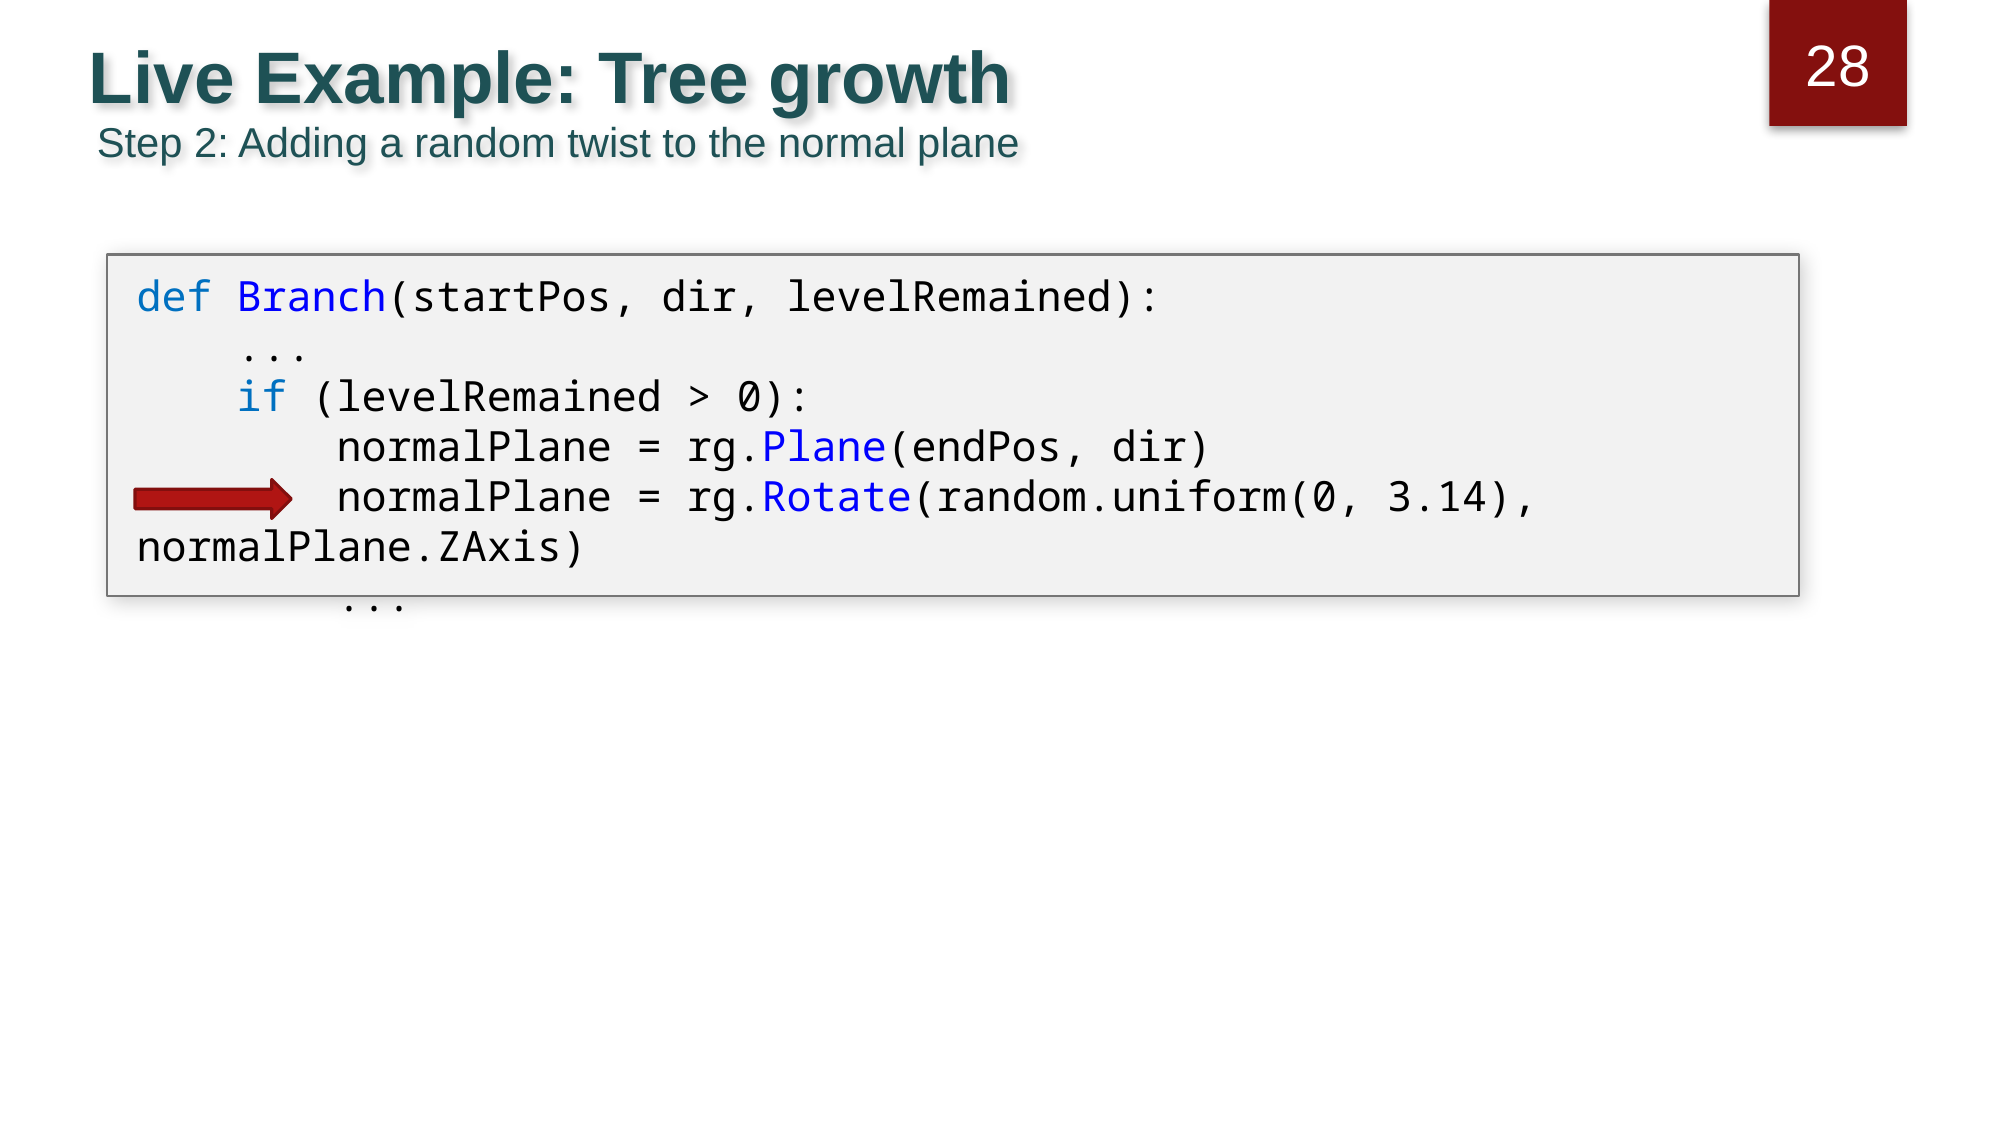

28
# Live Example: Tree growth
Step 2: Adding a random twist to the normal plane
def Branch(startPos, dir, levelRemained):
    ...
    if (levelRemained > 0):
        normalPlane = rg.Plane(endPos, dir)
        normalPlane = rg.Rotate(random.uniform(0, 3.14), normalPlane.ZAxis)
        ...